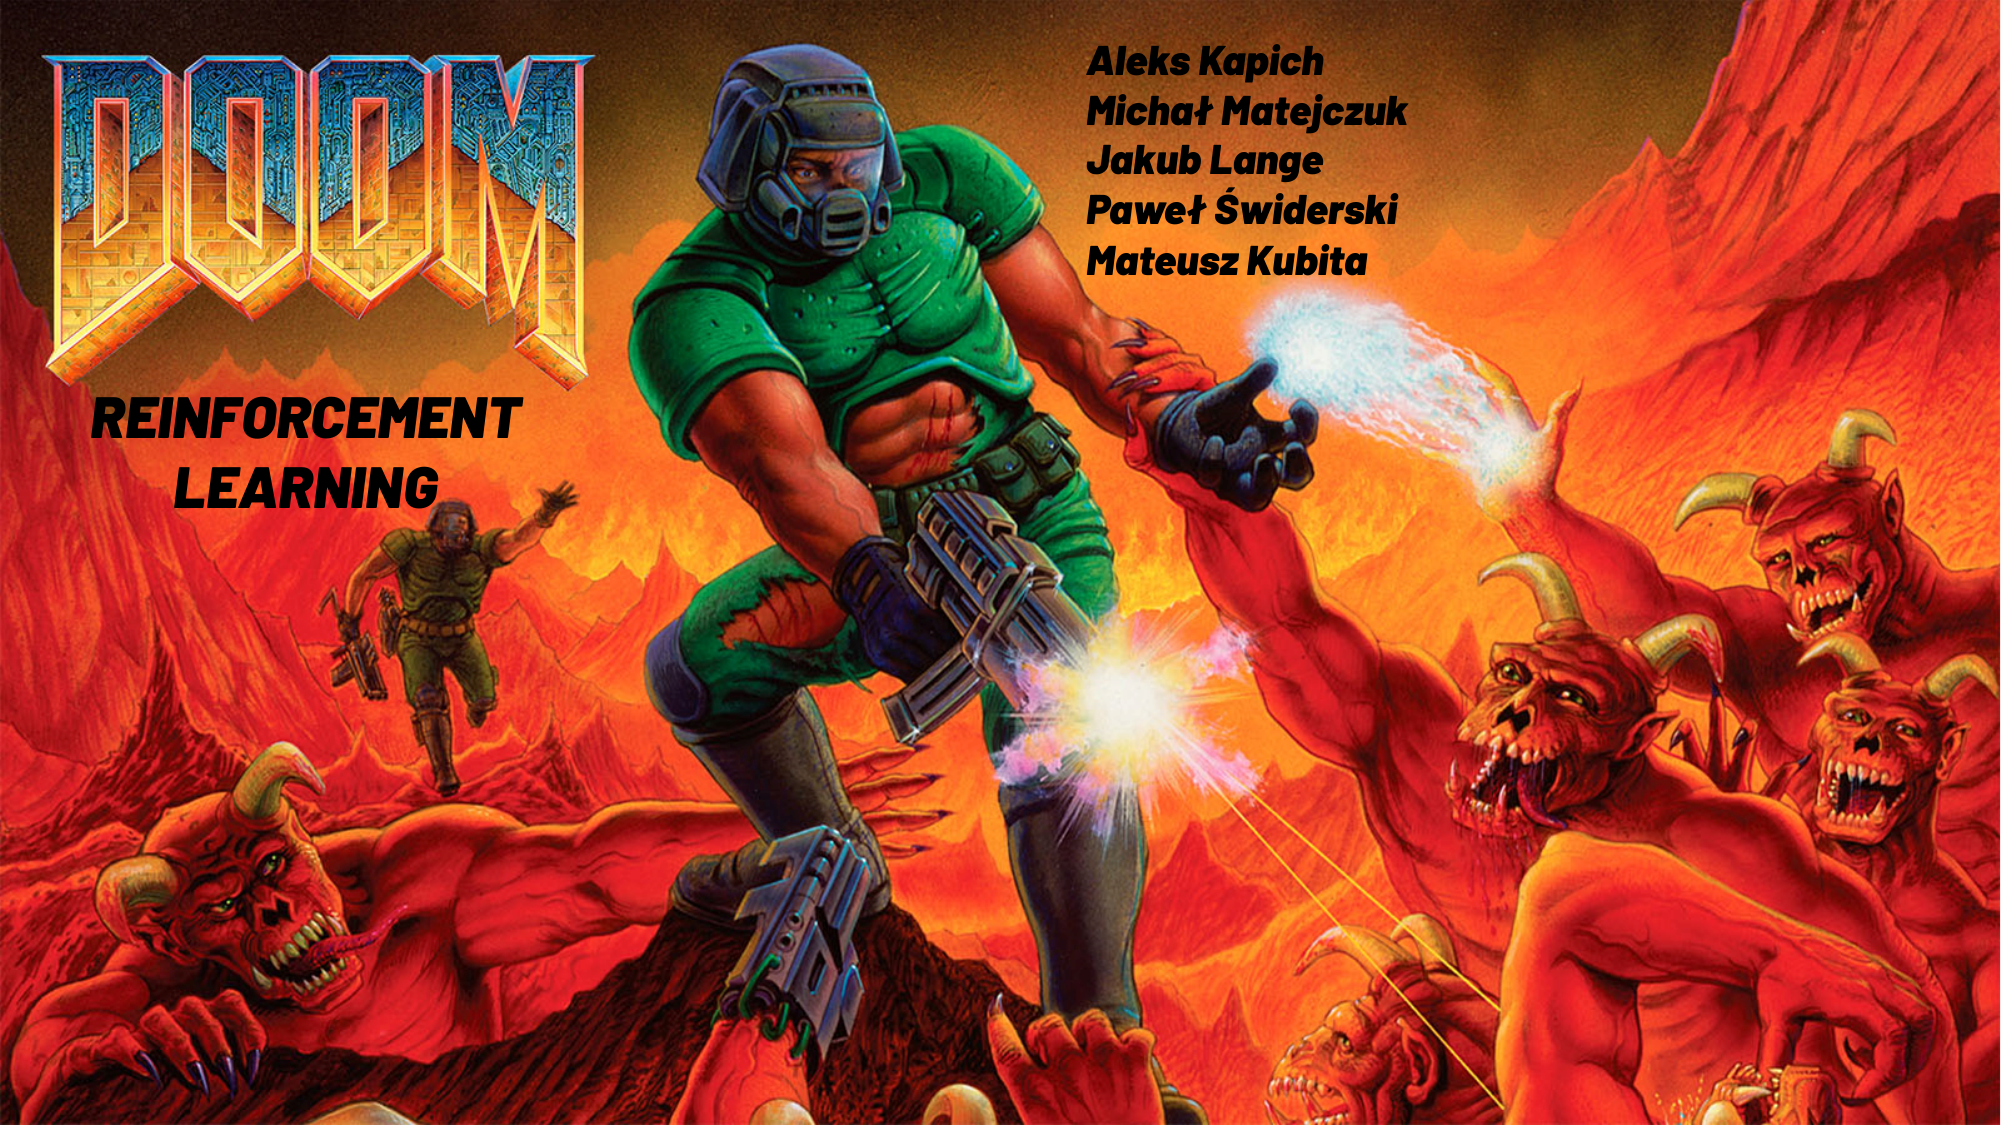

Aleks Kapich
Michał Matejczuk
Jakub Lange
Paweł Świderski
Mateusz Kubita

REINFORCEMENT LEARNING